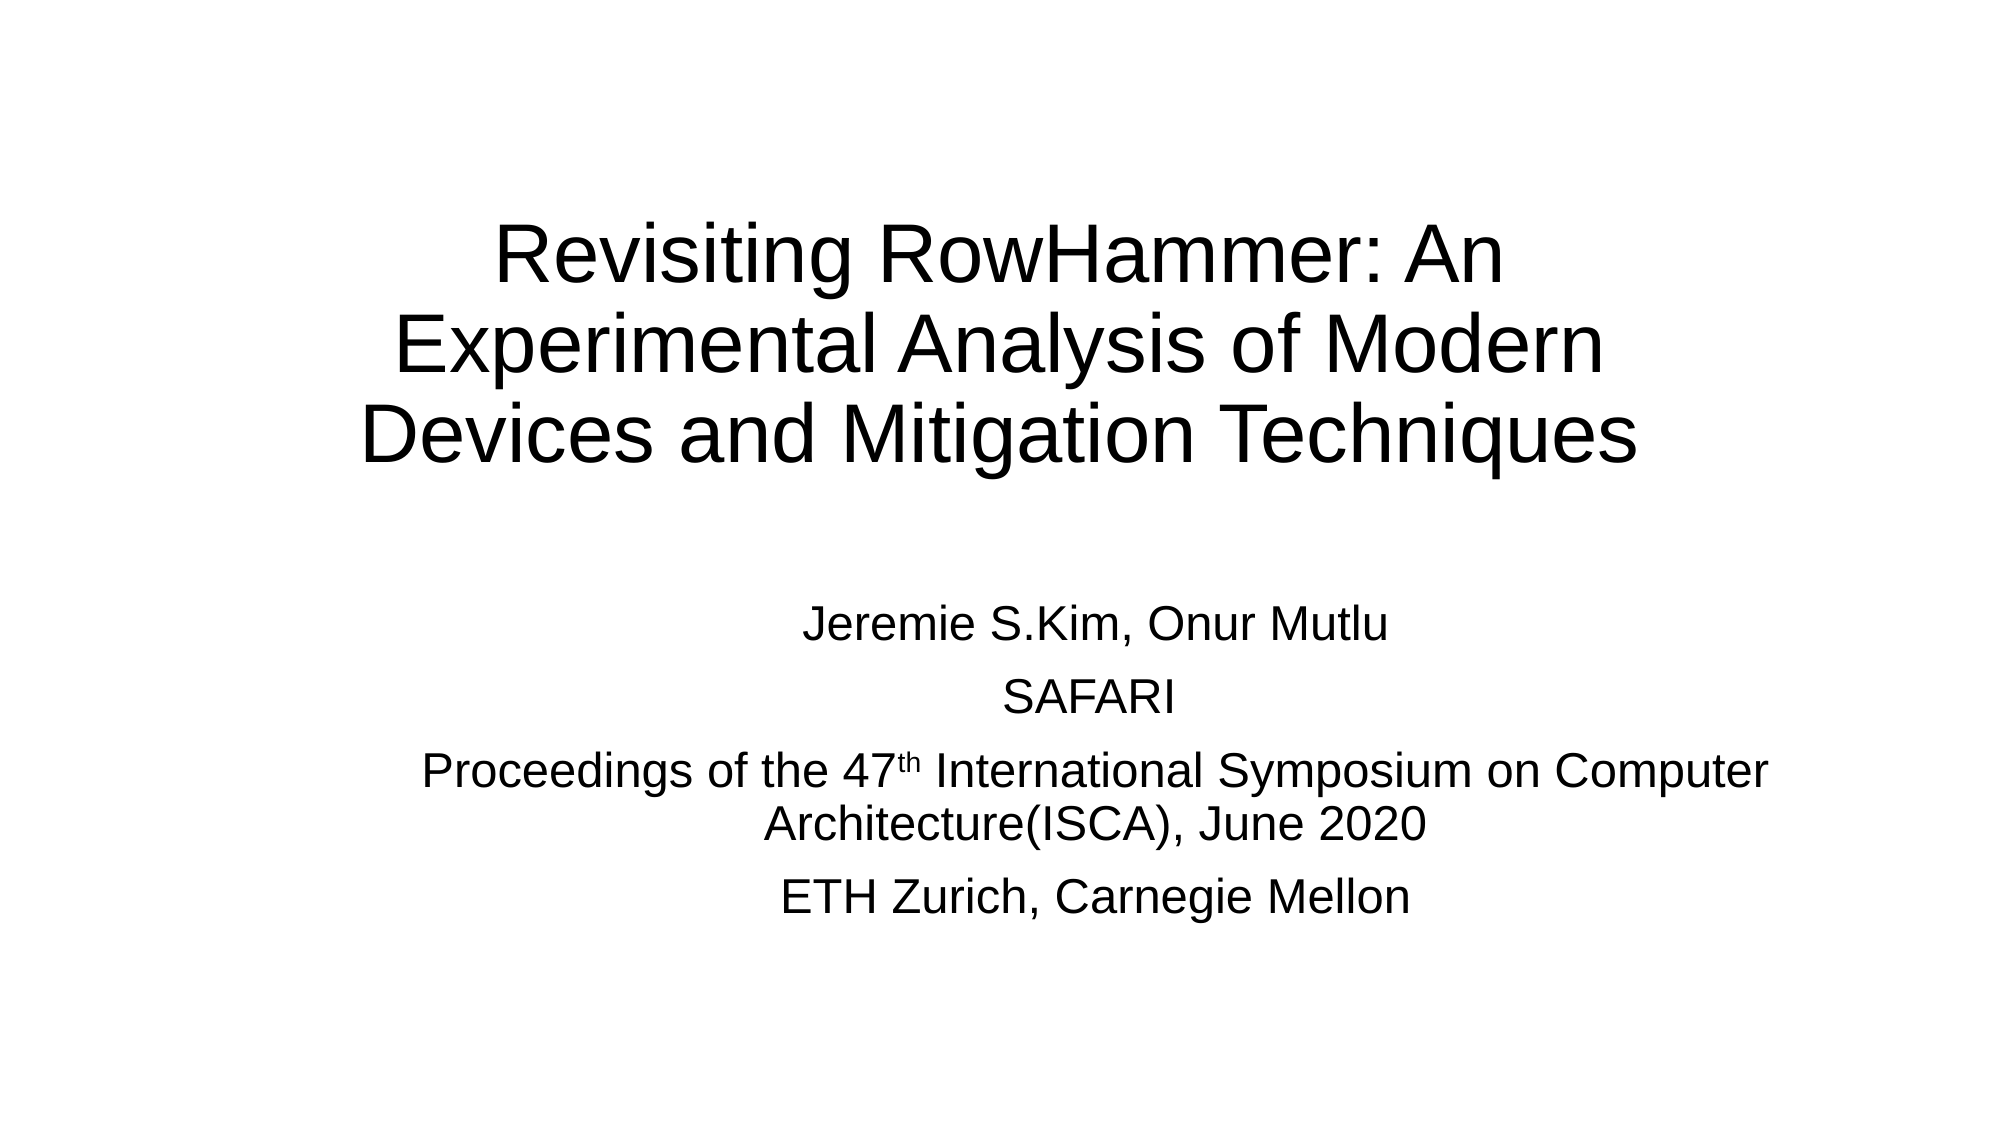

# Revisiting RowHammer: An Experimental Analysis of Modern Devices and Mitigation Techniques
Jeremie S.Kim, Onur Mutlu
SAFARI
Proceedings of the 47th International Symposium on Computer Architecture(ISCA), June 2020
ETH Zurich, Carnegie Mellon